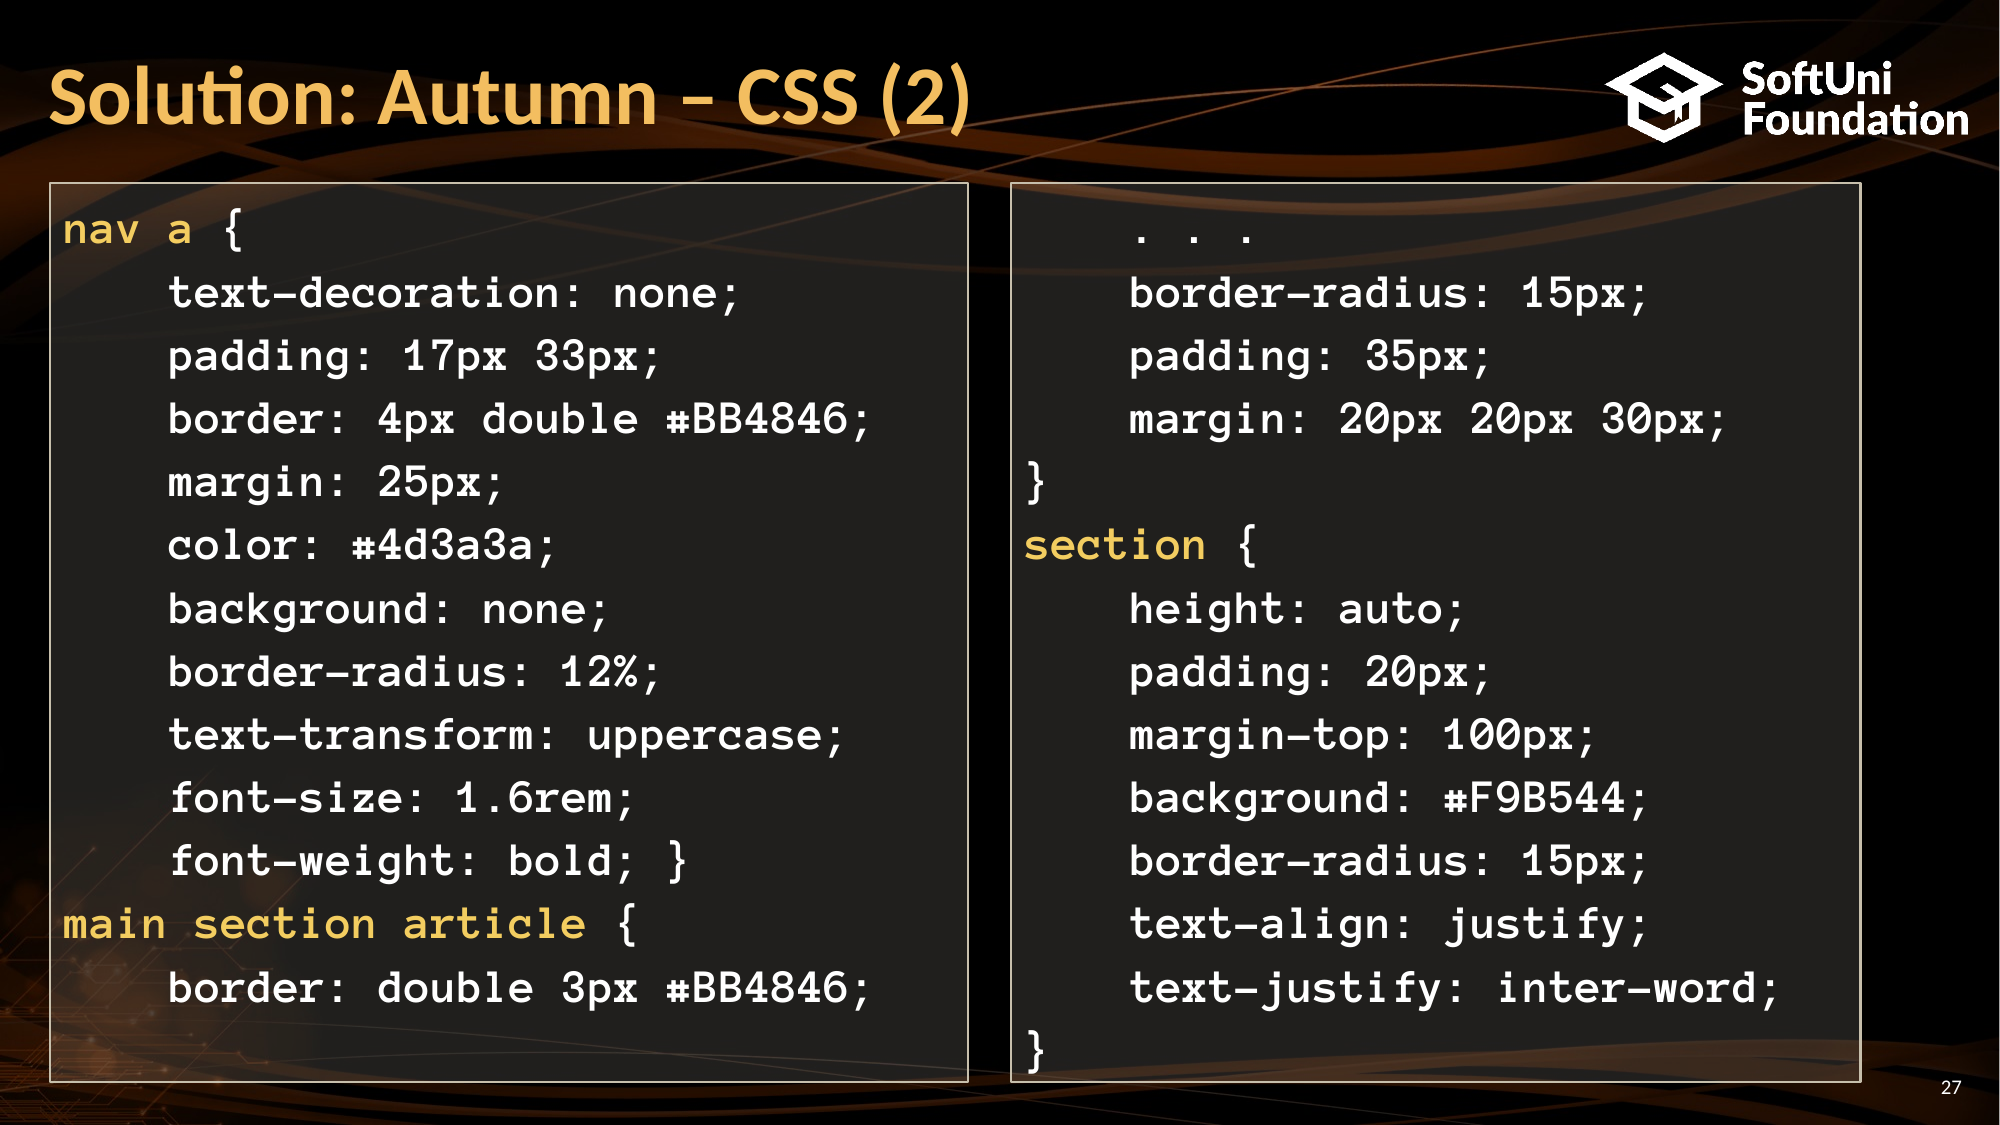

# Solution: Autumn – CSS (2)
nav a {
    text-decoration: none;
    padding: 17px 33px;
    border: 4px double #BB4846;
    margin: 25px;
    color: #4d3a3a;
    background: none;
    border-radius: 12%;
    text-transform: uppercase;
    font-size: 1.6rem;
    font-weight: bold; }
main section article {
    border: double 3px #BB4846;

    . . .
    border-radius: 15px;
    padding: 35px;
    margin: 20px 20px 30px;
}
section {
    height: auto;
    padding: 20px;
    margin-top: 100px;
    background: #F9B544;
    border-radius: 15px;
    text-align: justify;
    text-justify: inter-word;
}
27